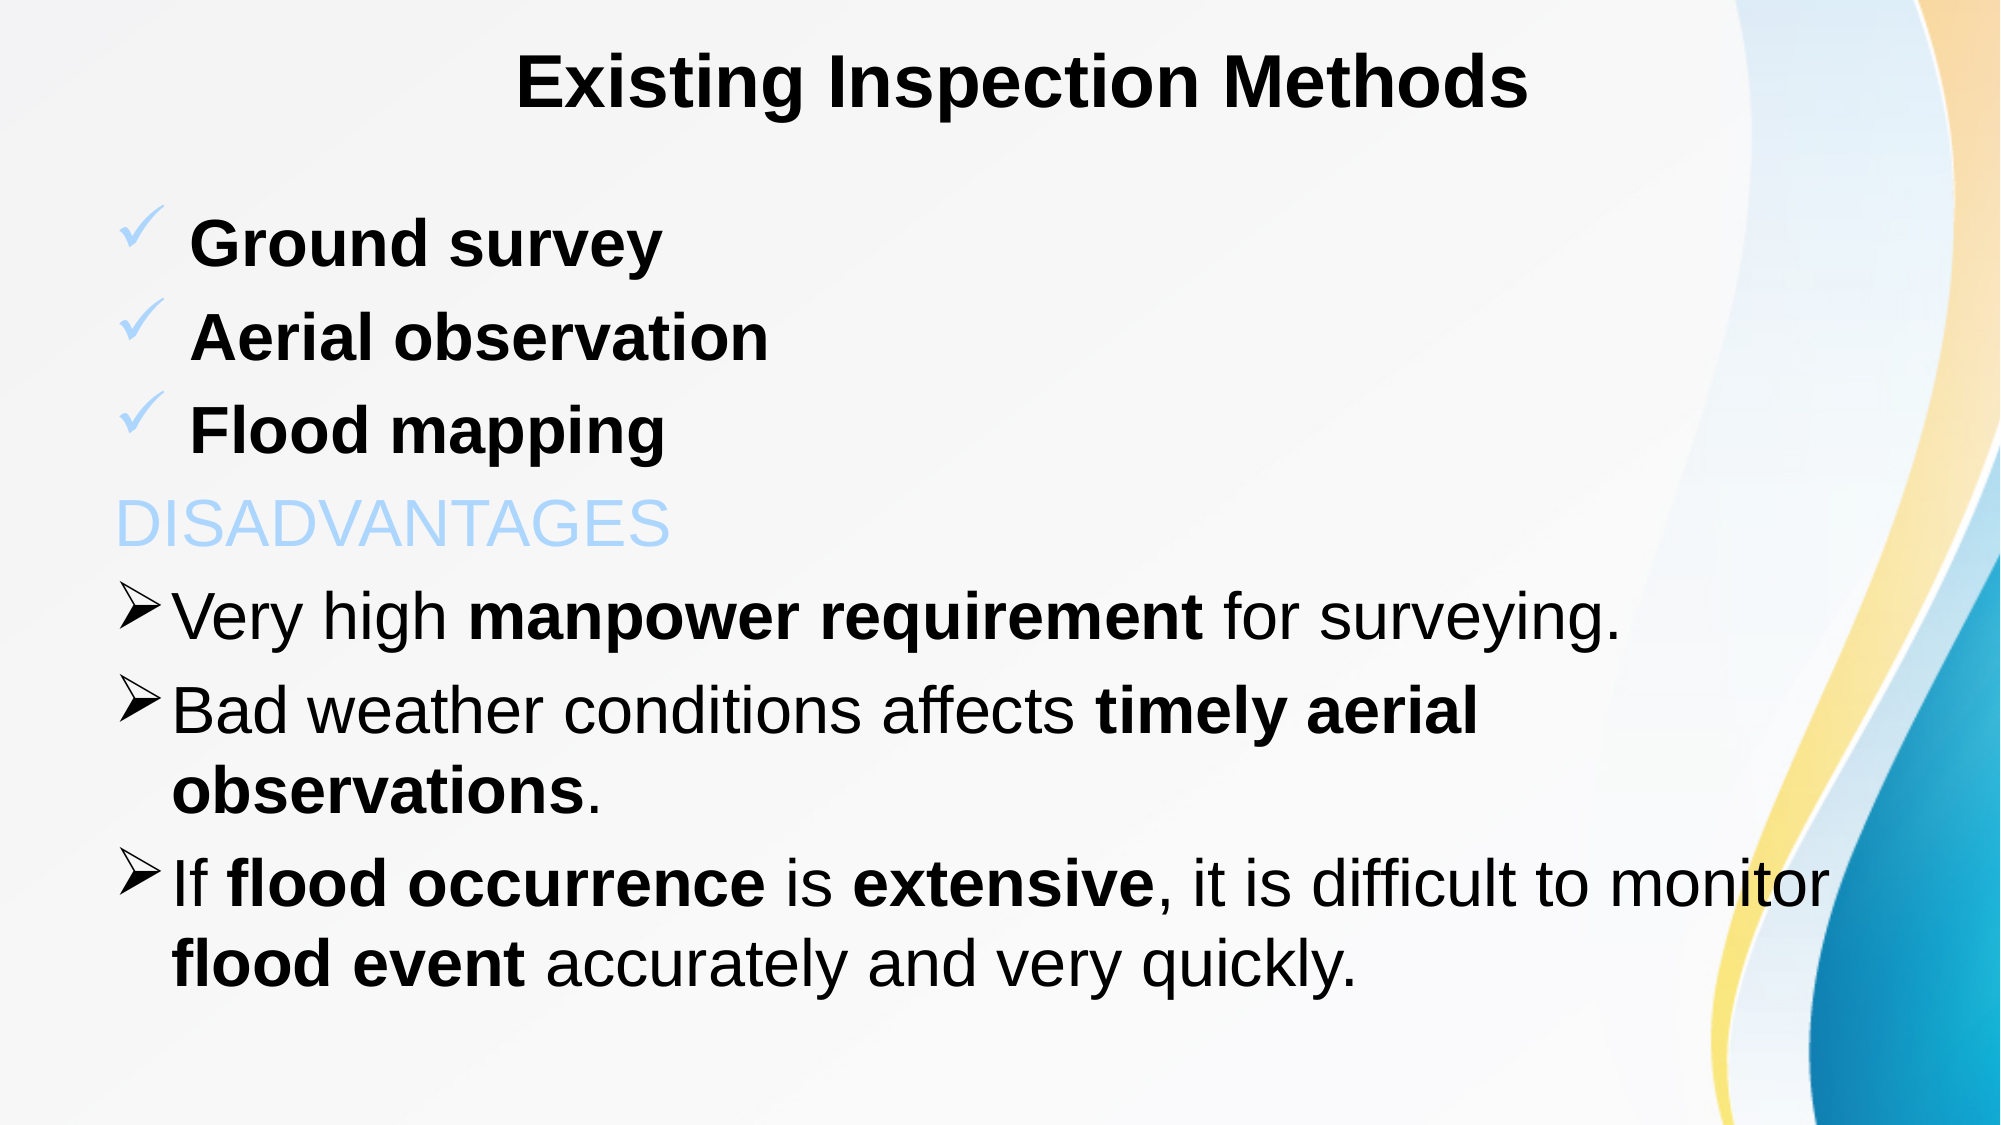

# Existing Inspection Methods
 Ground survey
 Aerial observation
 Flood mapping
DISADVANTAGES
Very high manpower requirement for surveying.
Bad weather conditions affects timely aerial observations.
If flood occurrence is extensive, it is difficult to monitor flood event accurately and very quickly.